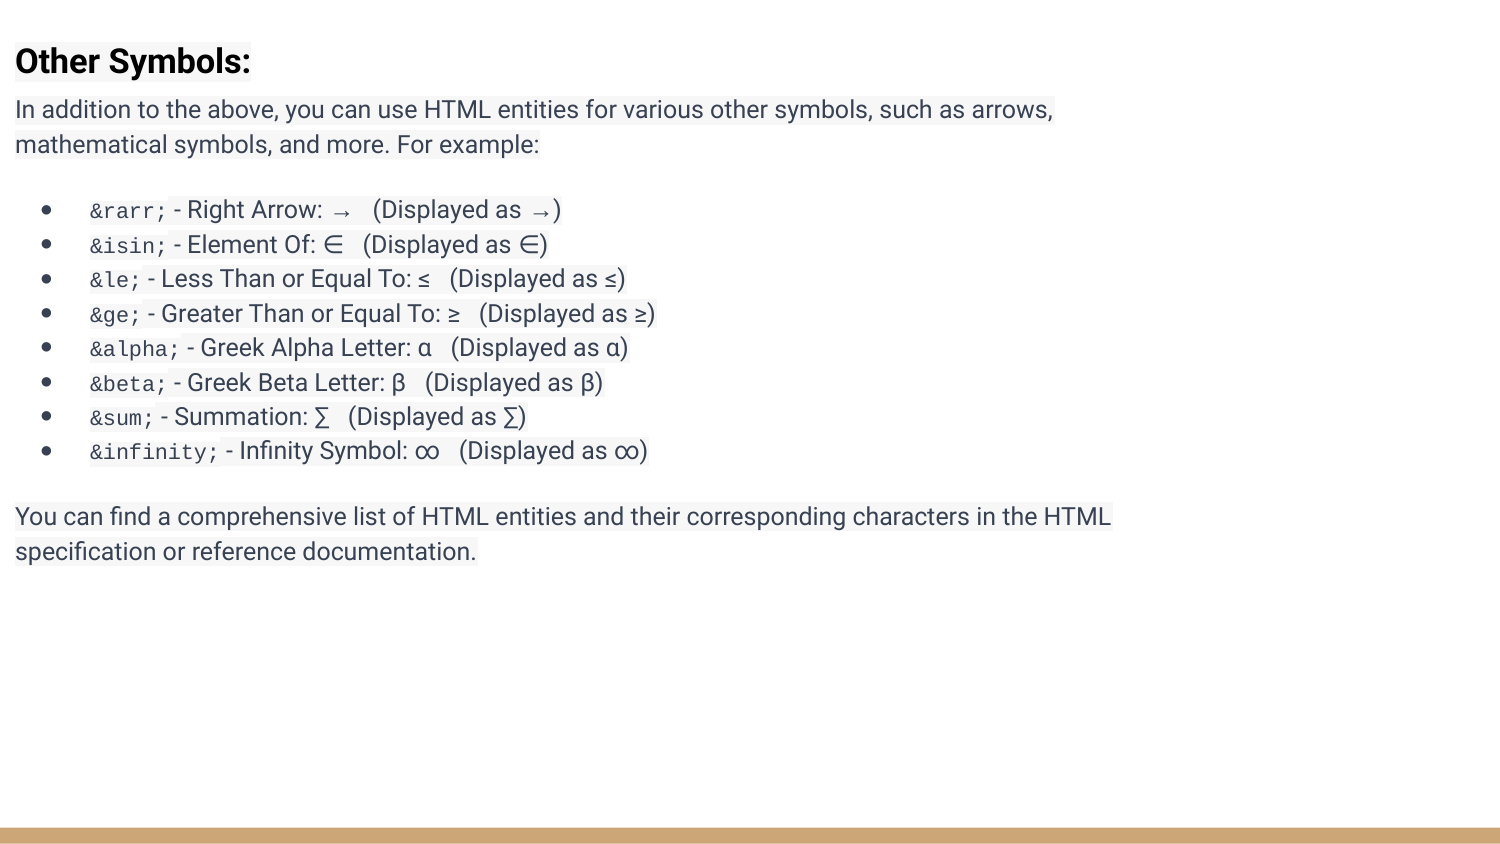

Other Symbols:
In addition to the above, you can use HTML entities for various other symbols, such as arrows, mathematical symbols, and more. For example:
&rarr; - Right Arrow: →   (Displayed as →)
&isin; - Element Of: ∈   (Displayed as ∈)
&le; - Less Than or Equal To: ≤   (Displayed as ≤)
&ge; - Greater Than or Equal To: ≥   (Displayed as ≥)
&alpha; - Greek Alpha Letter: α   (Displayed as α)
&beta; - Greek Beta Letter: β   (Displayed as β)
&sum; - Summation: ∑   (Displayed as ∑)
&infinity; - Infinity Symbol: ∞   (Displayed as ∞)
You can find a comprehensive list of HTML entities and their corresponding characters in the HTML specification or reference documentation.